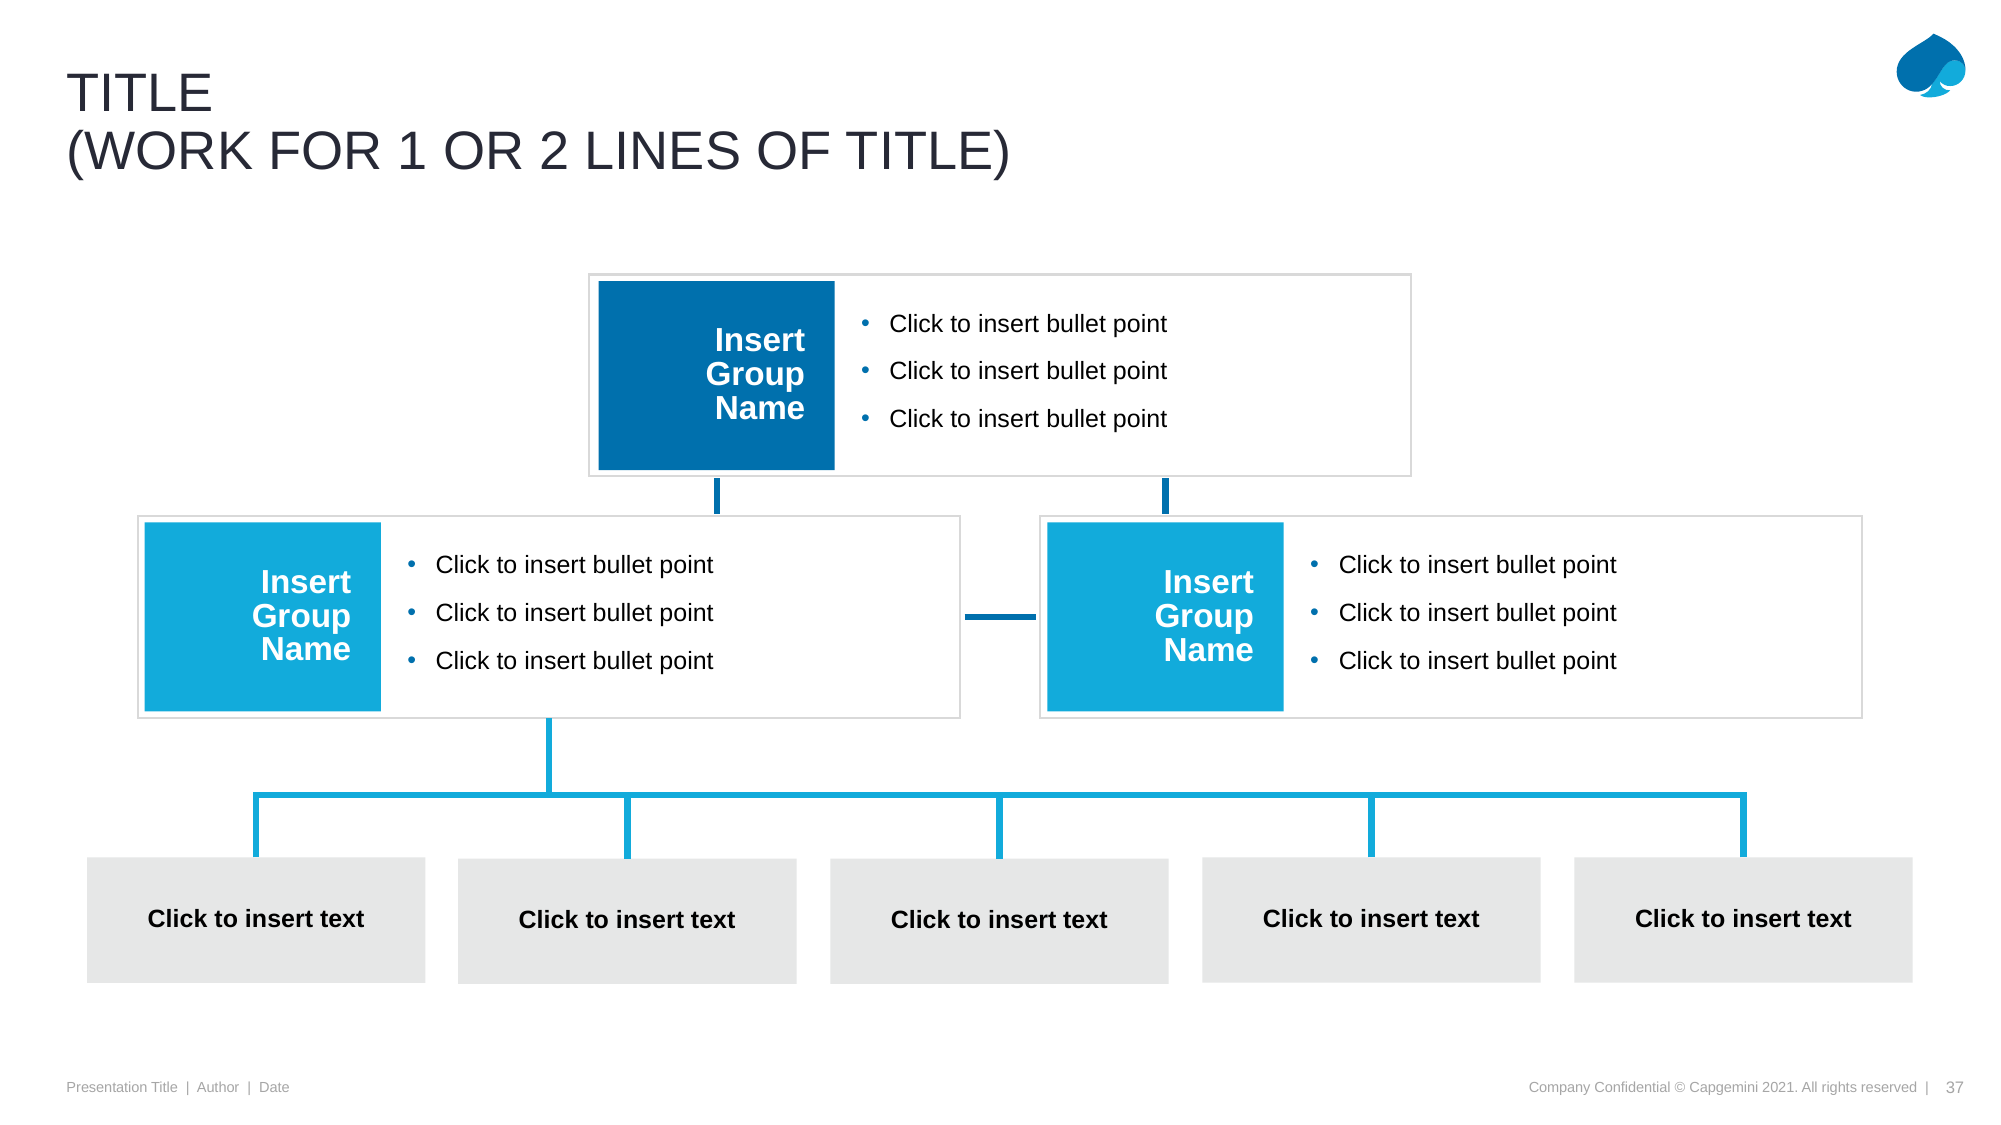

# Title (Work for 1 or 2 lines of title)

Insert Group Name
Click to insert bullet point
Click to insert bullet point
Click to insert bullet point

Insert Group Name
Insert Group Name
Click to insert bullet point
Click to insert bullet point
Click to insert bullet point
Click to insert bullet point
Click to insert bullet point
Click to insert bullet point
Group Name

Click to insert text
Click to insert text
Click to insert text
Click to insert text
Click to insert text